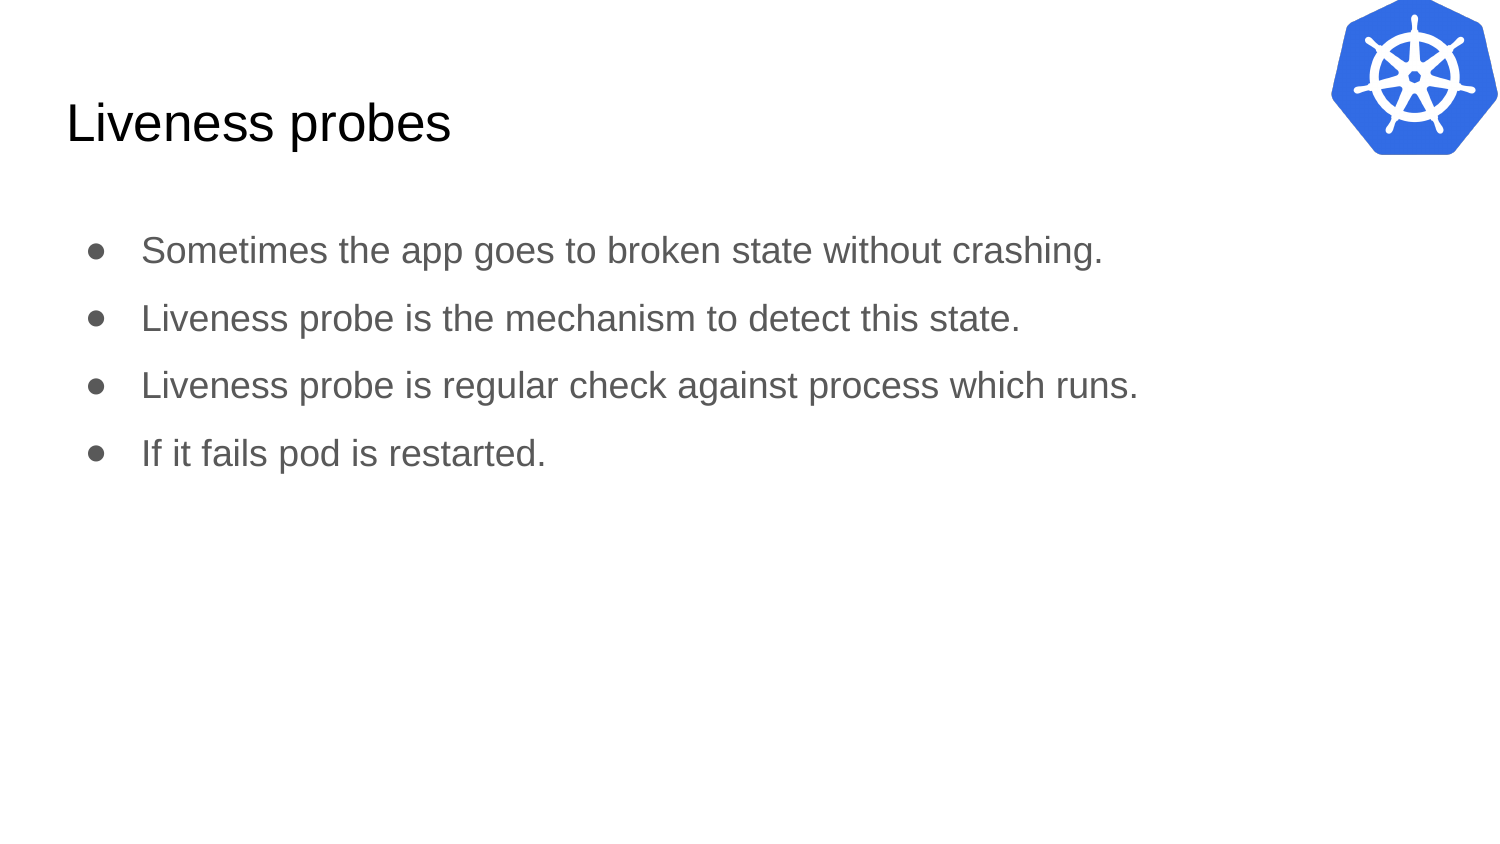

# Liveness probes
Sometimes the app goes to broken state without crashing.
Liveness probe is the mechanism to detect this state.
Liveness probe is regular check against process which runs.
If it fails pod is restarted.